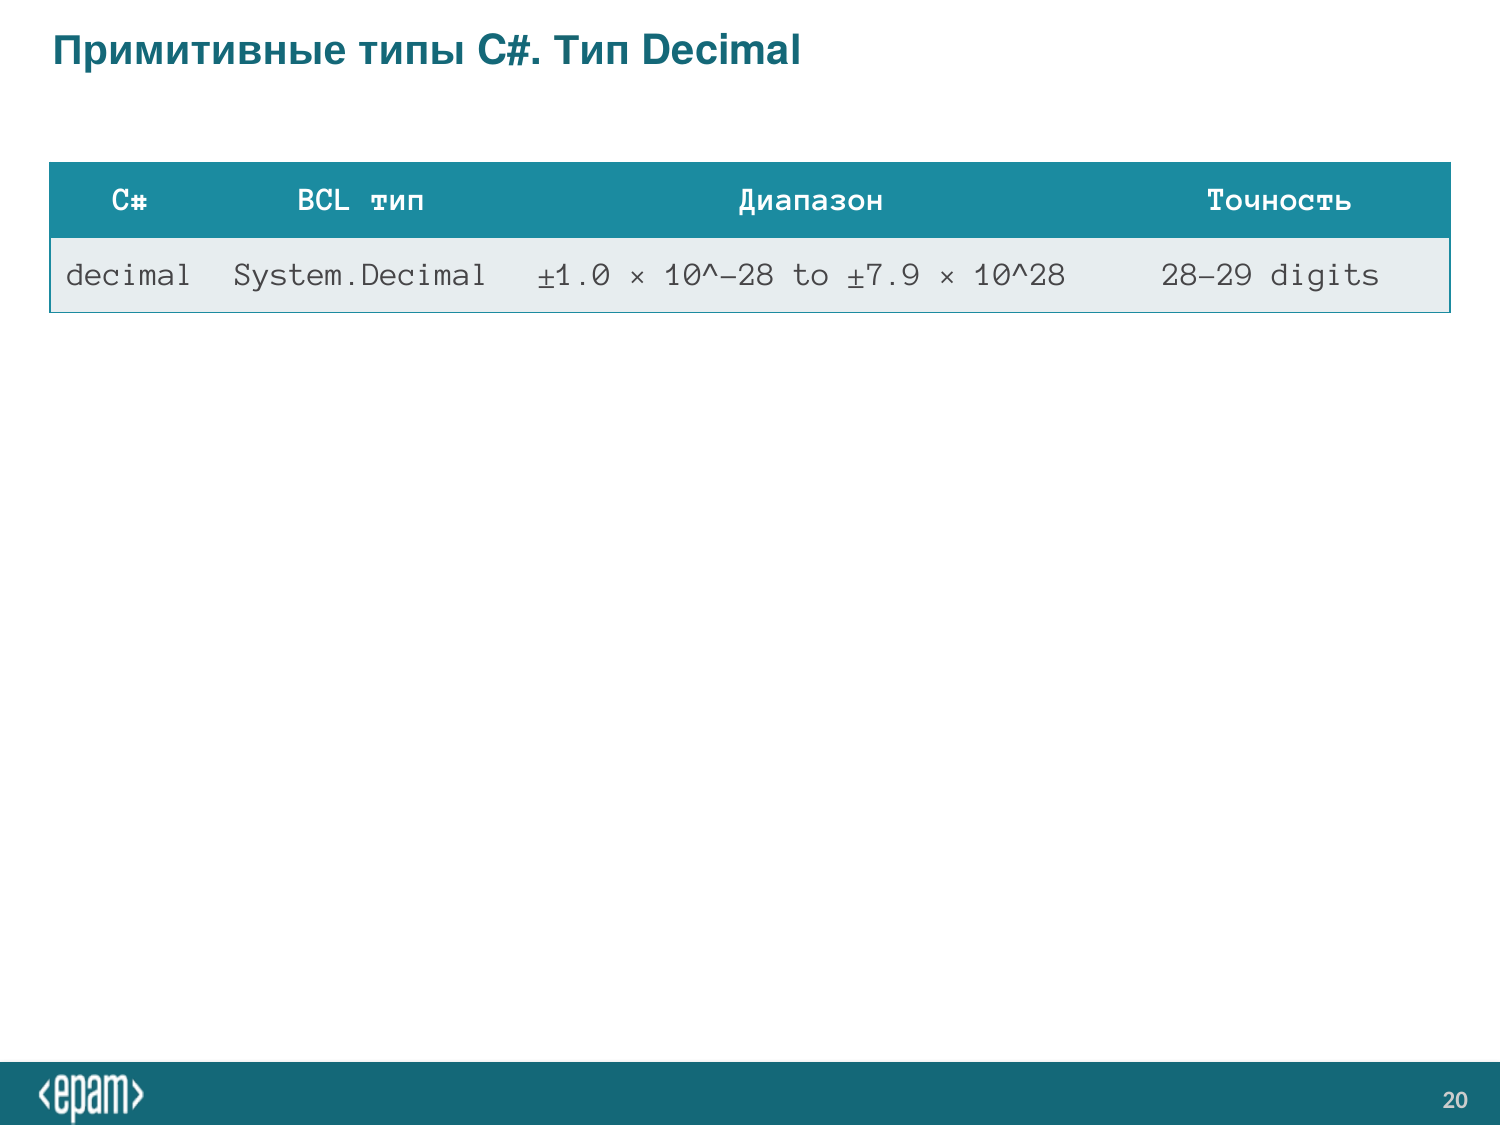

# Примитивные типы C#. Тип Decimal
| C# | BCL тип | Диапазон | Точность |
| --- | --- | --- | --- |
| decimal | System.Decimal | ±1.0 × 10^-28 to ±7.9 × 10^28 | 28–29 digits |